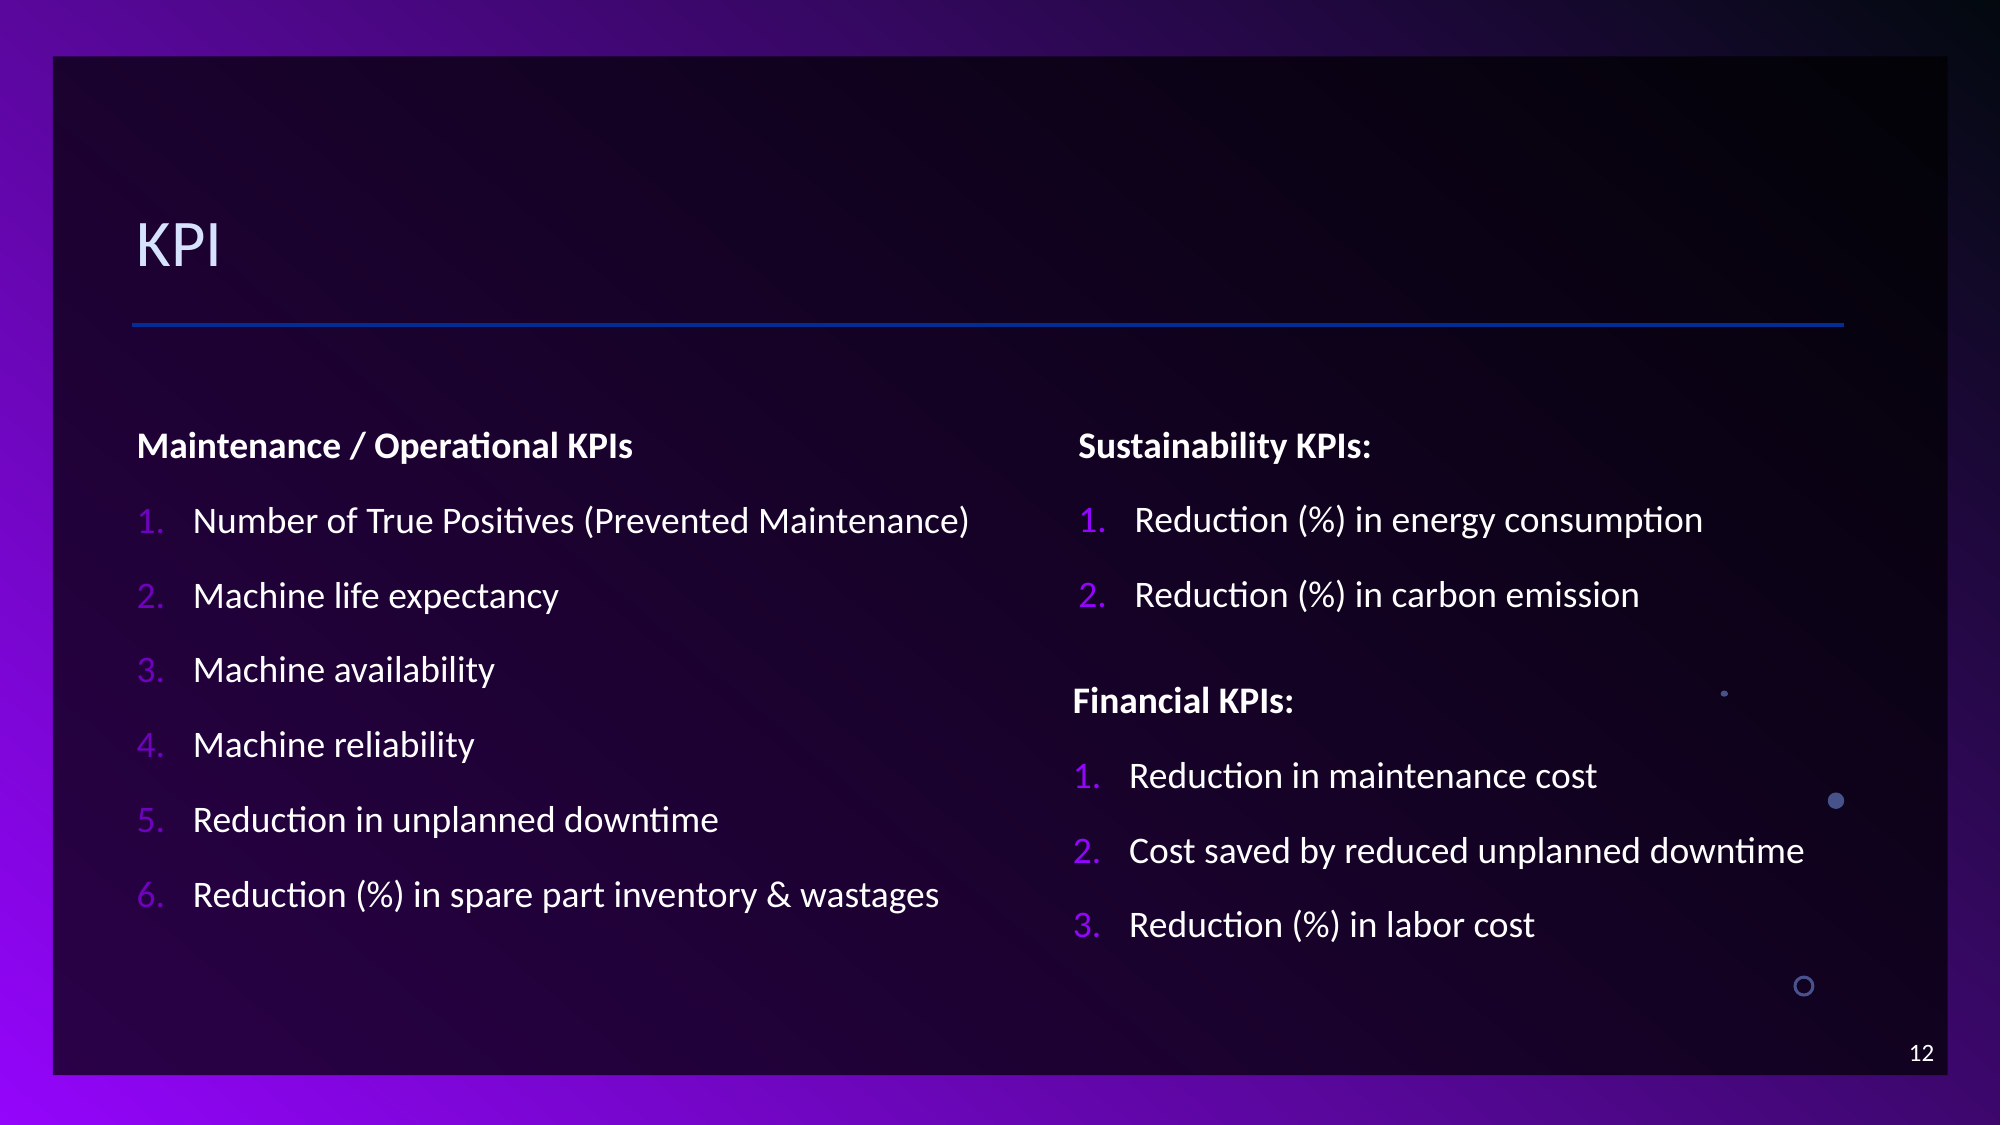

# KPI
Sustainability KPIs:
Reduction (%) in energy consumption
Reduction (%) in carbon emission
Maintenance / Operational KPIs
Number of True Positives (Prevented Maintenance)
Machine life expectancy
Machine availability
Machine reliability
Reduction in unplanned downtime
Reduction (%) in spare part inventory & wastages

Financial KPIs:
Reduction in maintenance cost
Cost saved by reduced unplanned downtime
Reduction (%) in labor cost

12